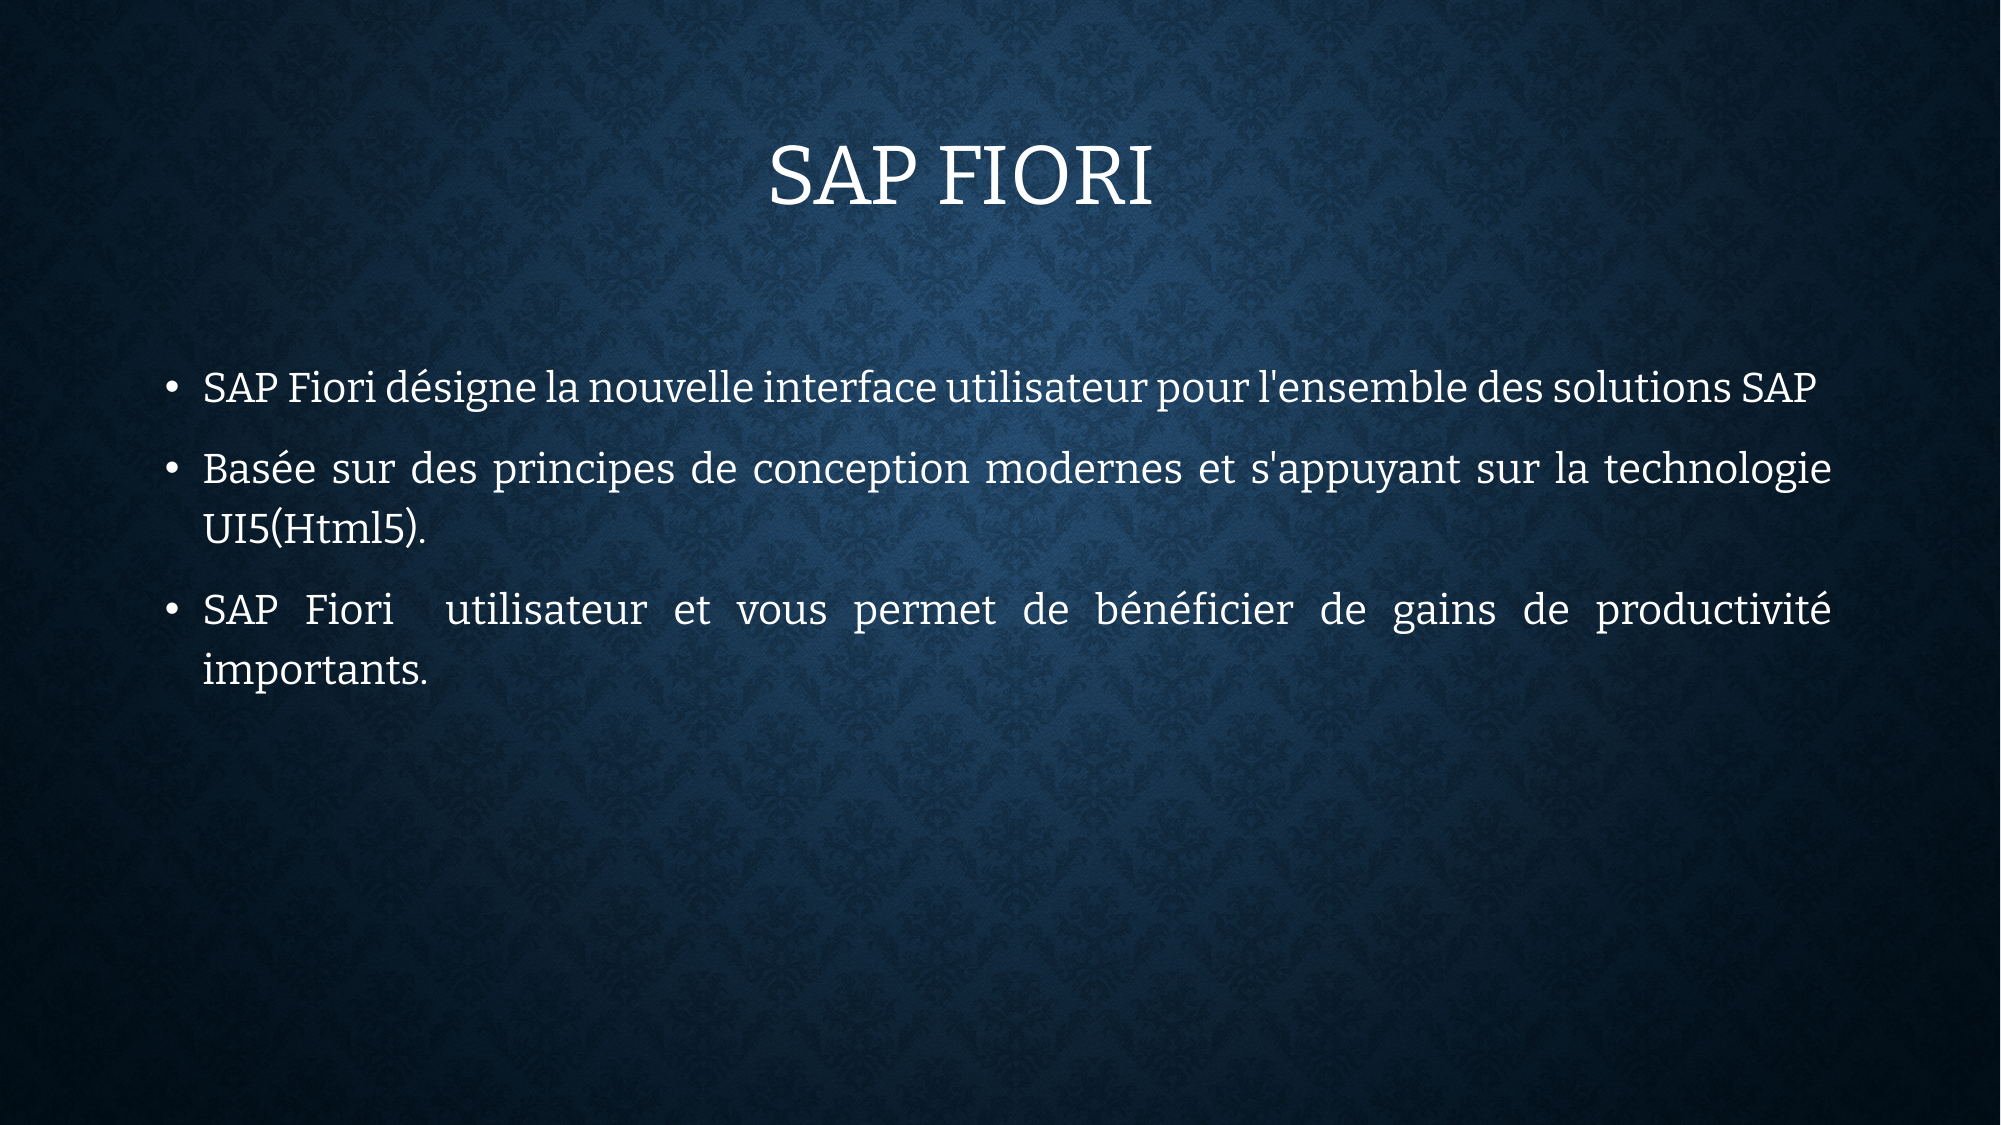

SAP FIORI
SAP Fiori désigne la nouvelle interface utilisateur pour l'ensemble des solutions SAP
Basée sur des principes de conception modernes et s'appuyant sur la technologie UI5(Html5).
SAP Fiori  utilisateur et vous permet de bénéficier de gains de productivité importants.